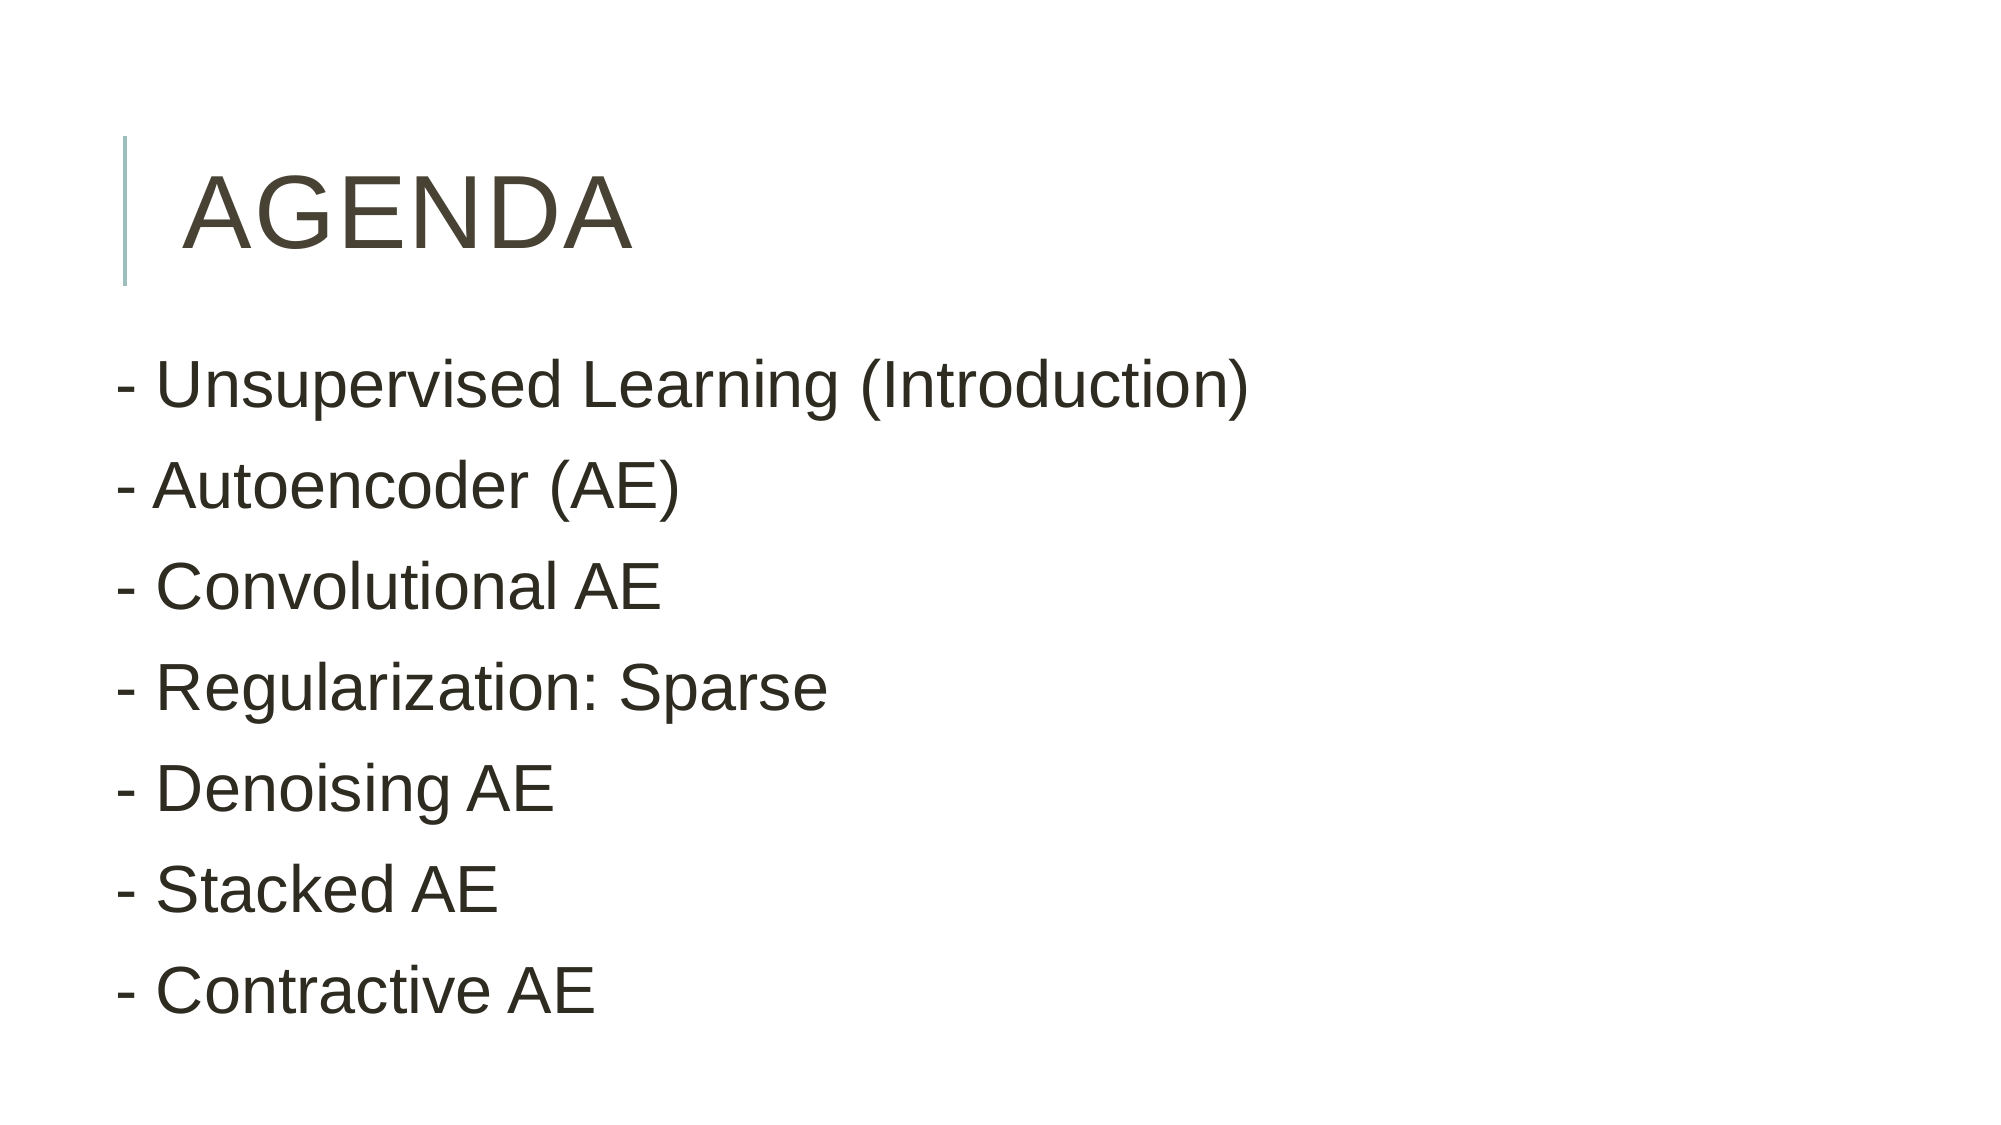

# Agenda
- Unsupervised Learning (Introduction)
- Autoencoder (AE)
- Convolutional AE
- Regularization: Sparse
- Denoising AE
- Stacked AE
- Contractive AE